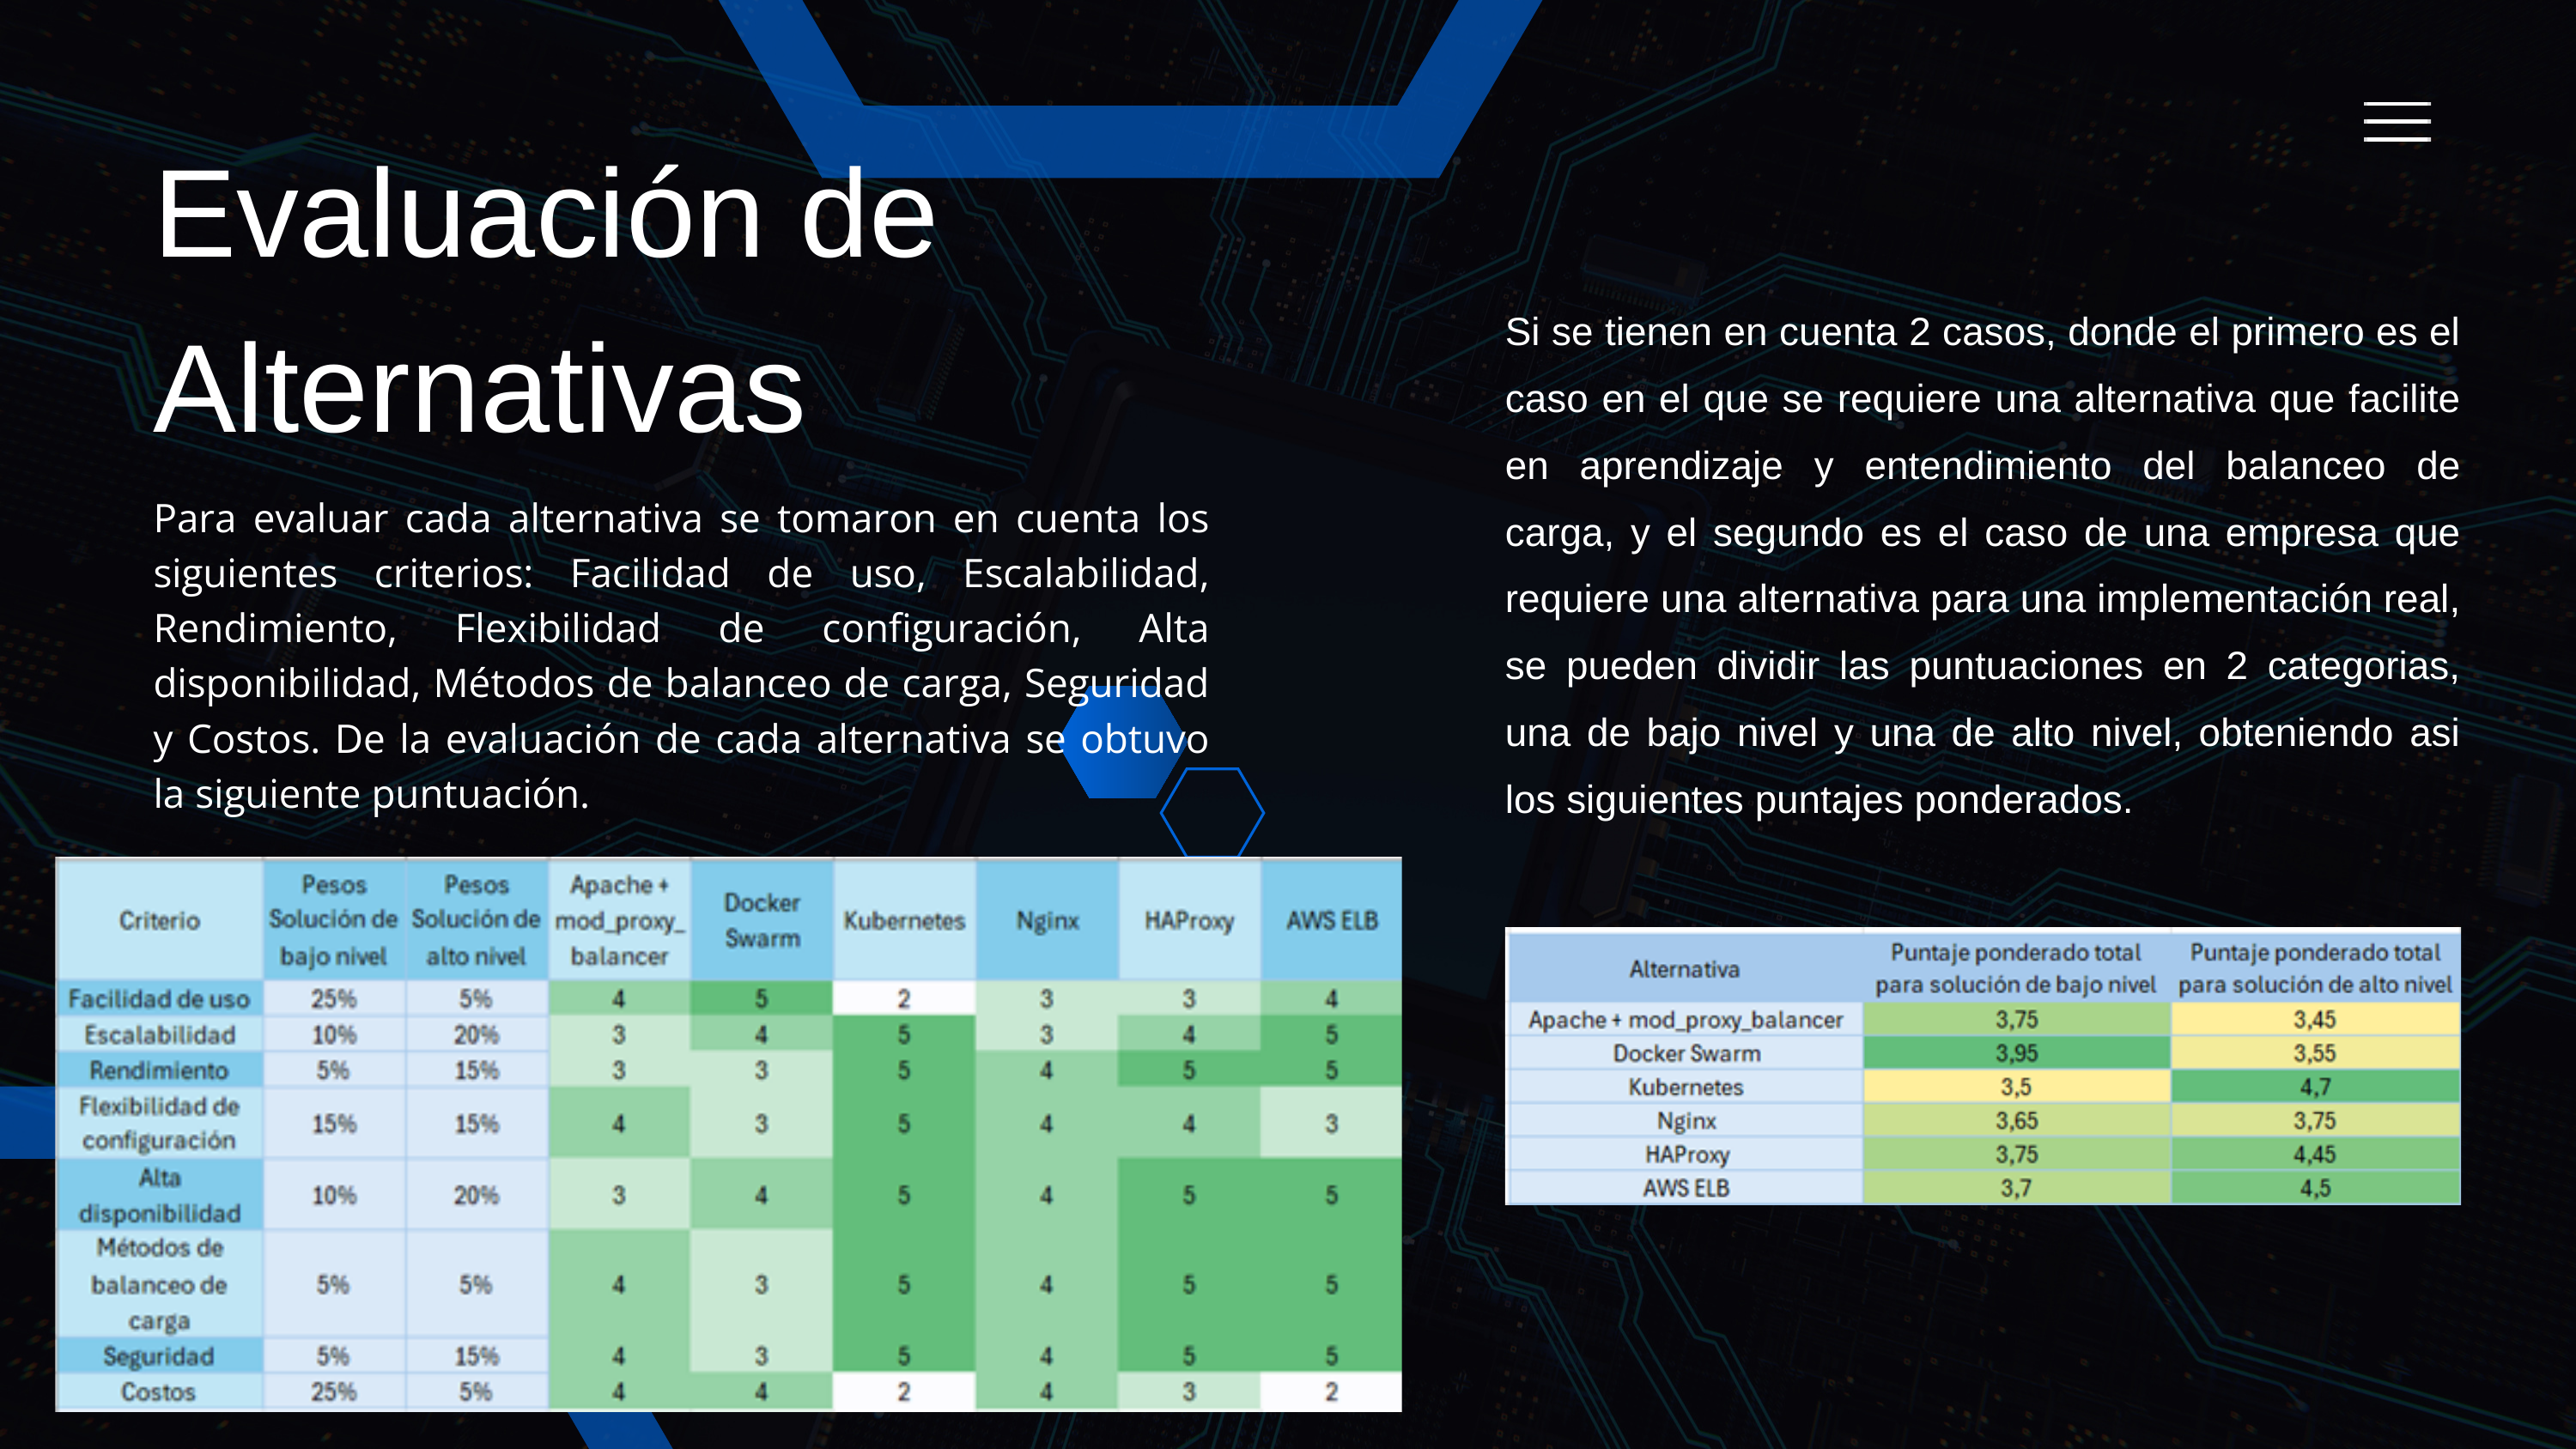

Evaluación de Alternativas
Si se tienen en cuenta 2 casos, donde el primero es el caso en el que se requiere una alternativa que facilite en aprendizaje y entendimiento del balanceo de carga, y el segundo es el caso de una empresa que requiere una alternativa para una implementación real, se pueden dividir las puntuaciones en 2 categorias, una de bajo nivel y una de alto nivel, obteniendo asi los siguientes puntajes ponderados.
Para evaluar cada alternativa se tomaron en cuenta los siguientes criterios: Facilidad de uso, Escalabilidad, Rendimiento, Flexibilidad de configuración, Alta disponibilidad, Métodos de balanceo de carga, Seguridad y Costos. De la evaluación de cada alternativa se obtuvo la siguiente puntuación.